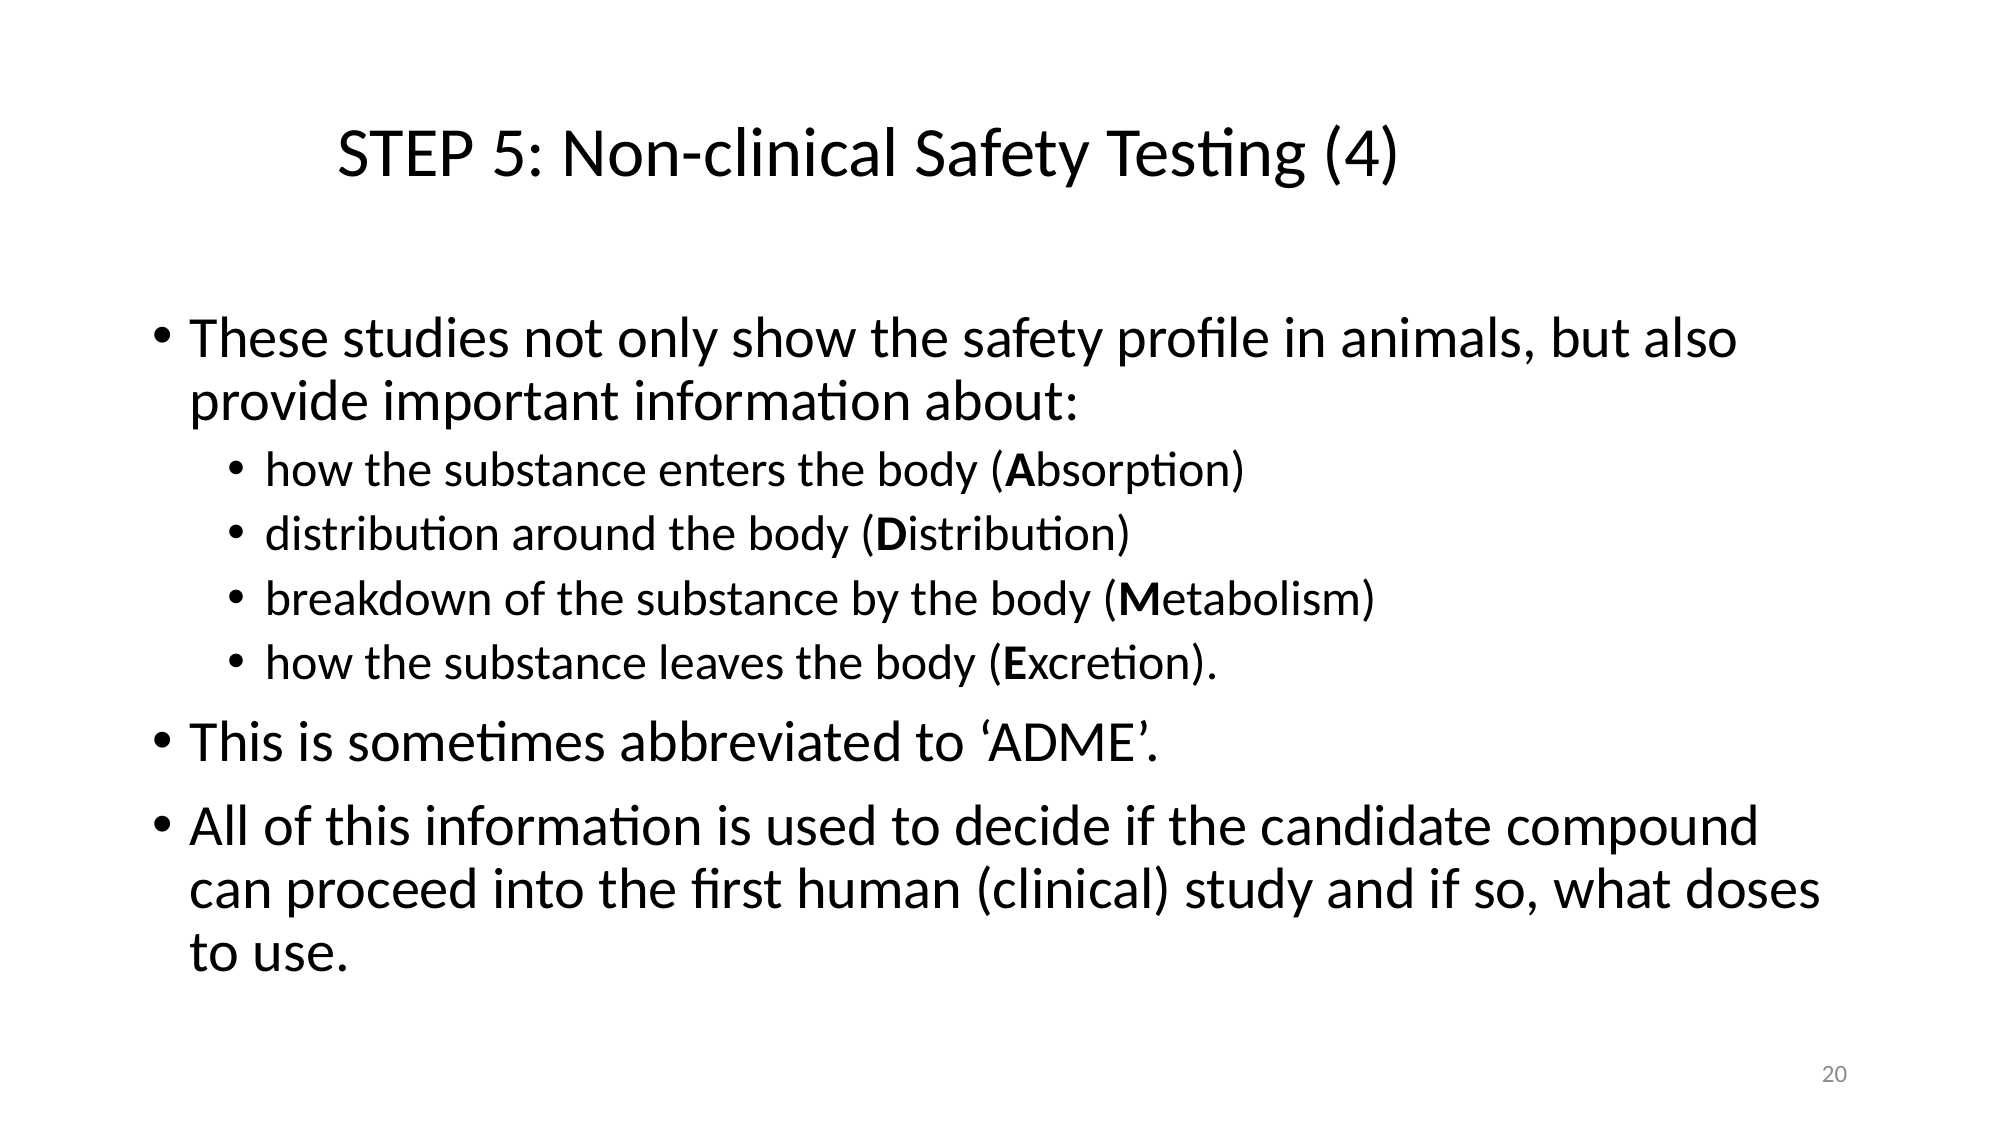

# STEP 5: Non-clinical Safety Testing (4)
These studies not only show the safety profile in animals, but also provide important information about:
how the substance enters the body (Absorption)
distribution around the body (Distribution)
breakdown of the substance by the body (Metabolism)
how the substance leaves the body (Excretion).
This is sometimes abbreviated to ‘ADME’.
All of this information is used to decide if the candidate compound can proceed into the first human (clinical) study and if so, what doses to use.
20